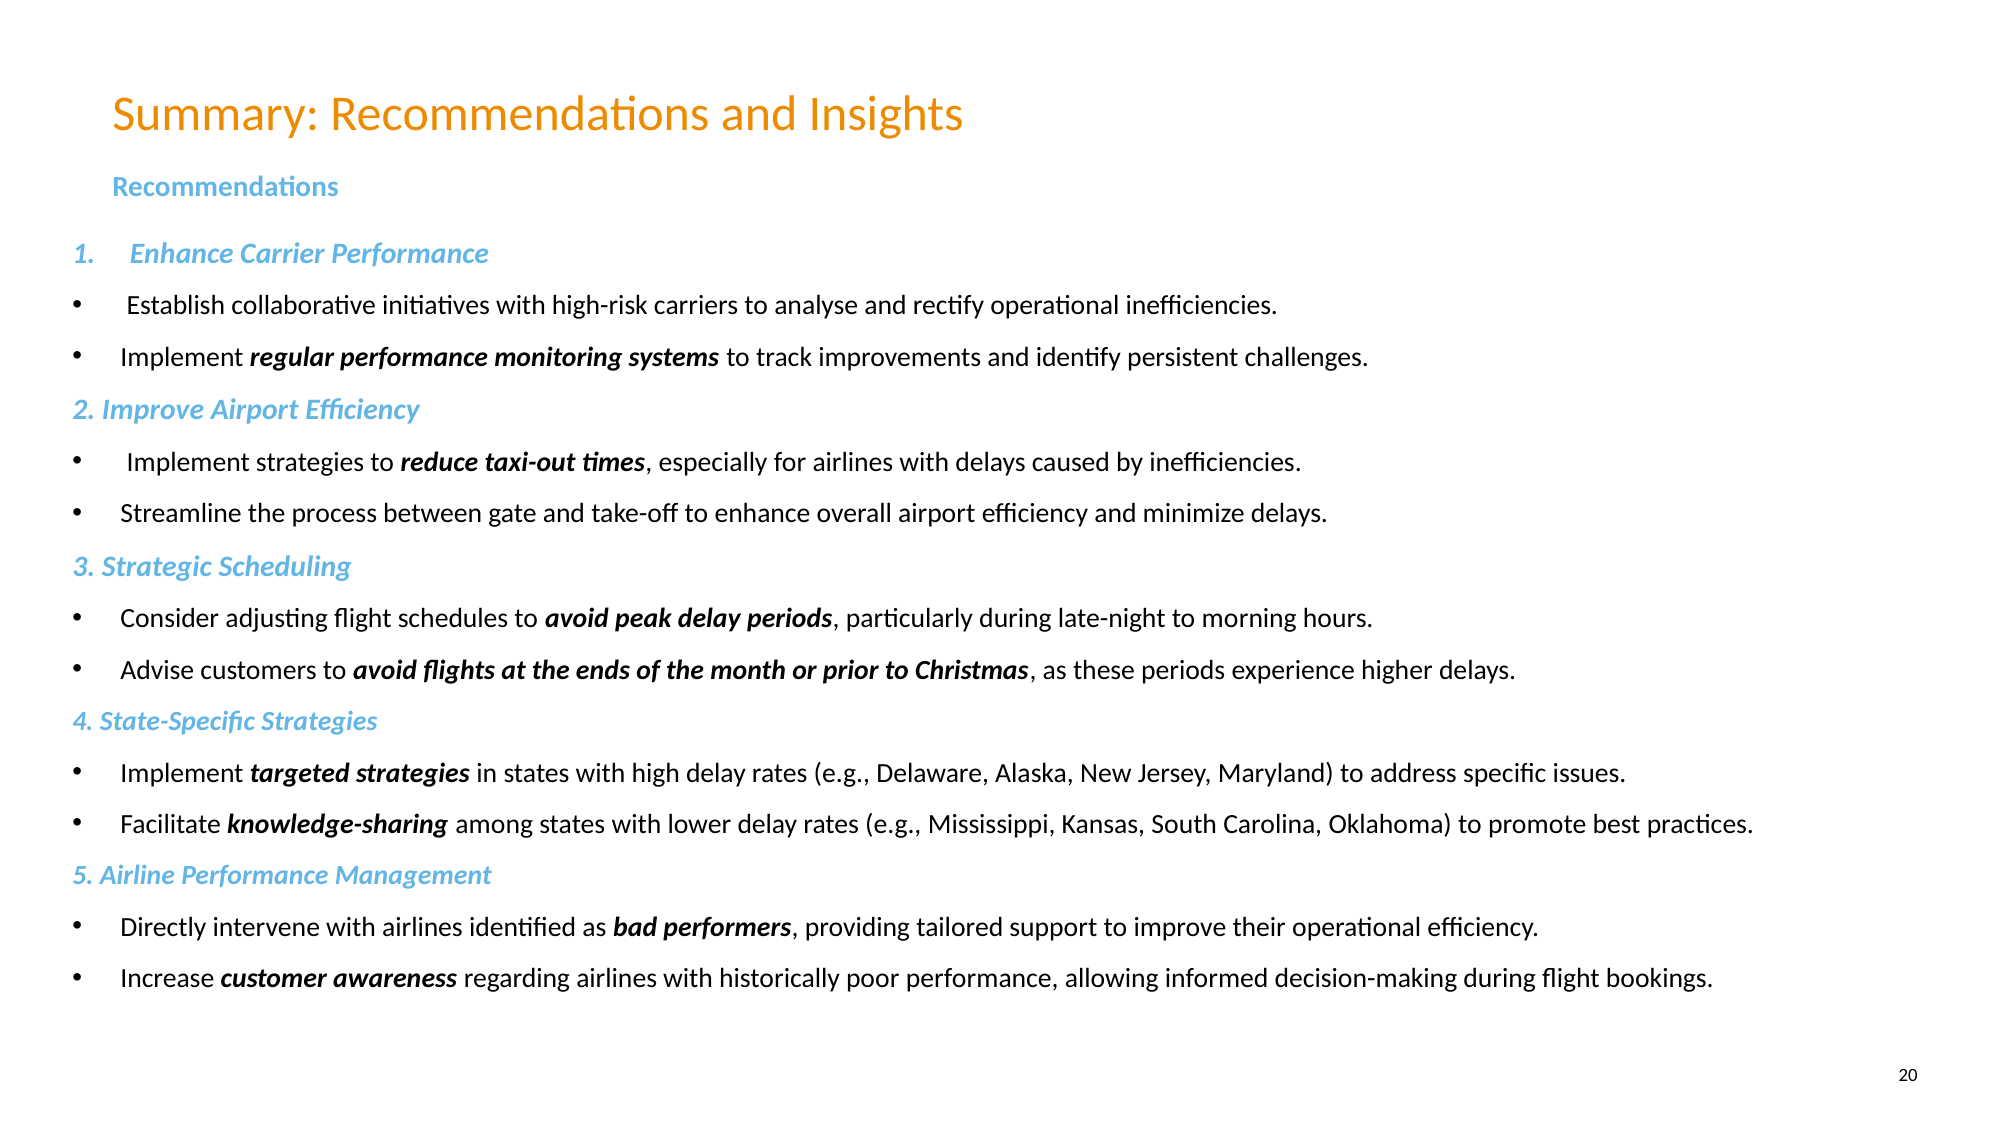

# Summary: Recommendations and Insights
Recommendations
Enhance Carrier Performance
 Establish collaborative initiatives with high-risk carriers to analyse and rectify operational inefficiencies.
Implement regular performance monitoring systems to track improvements and identify persistent challenges.
2. Improve Airport Efficiency
 Implement strategies to reduce taxi-out times, especially for airlines with delays caused by inefficiencies.
Streamline the process between gate and take-off to enhance overall airport efficiency and minimize delays.
3. Strategic Scheduling
Consider adjusting flight schedules to avoid peak delay periods, particularly during late-night to morning hours.
Advise customers to avoid flights at the ends of the month or prior to Christmas, as these periods experience higher delays.
4. State-Specific Strategies
Implement targeted strategies in states with high delay rates (e.g., Delaware, Alaska, New Jersey, Maryland) to address specific issues.
Facilitate knowledge-sharing among states with lower delay rates (e.g., Mississippi, Kansas, South Carolina, Oklahoma) to promote best practices.
5. Airline Performance Management
Directly intervene with airlines identified as bad performers, providing tailored support to improve their operational efficiency.
Increase customer awareness regarding airlines with historically poor performance, allowing informed decision-making during flight bookings.